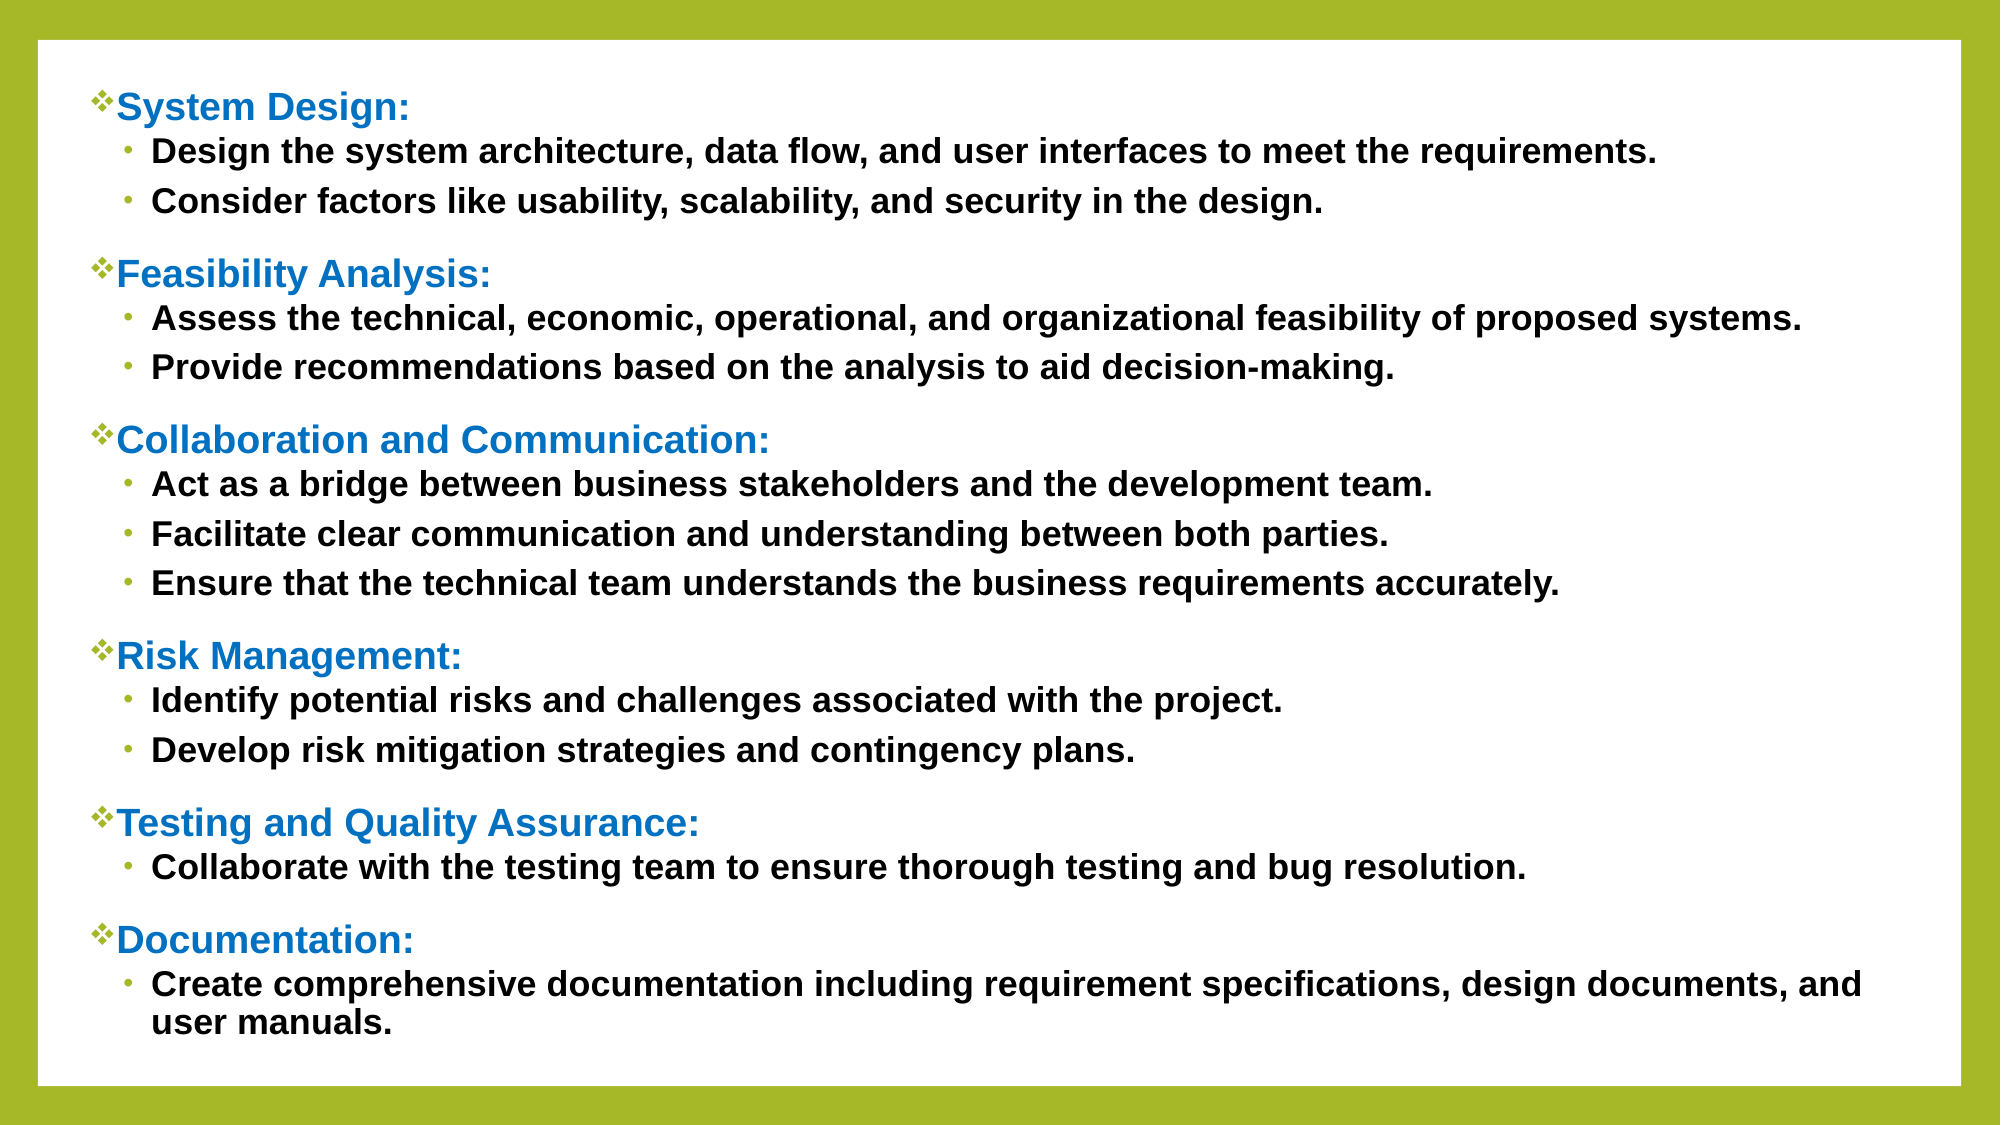

System Design:
Design the system architecture, data flow, and user interfaces to meet the requirements.
Consider factors like usability, scalability, and security in the design.
Feasibility Analysis:
Assess the technical, economic, operational, and organizational feasibility of proposed systems.
Provide recommendations based on the analysis to aid decision-making.
Collaboration and Communication:
Act as a bridge between business stakeholders and the development team.
Facilitate clear communication and understanding between both parties.
Ensure that the technical team understands the business requirements accurately.
Risk Management:
Identify potential risks and challenges associated with the project.
Develop risk mitigation strategies and contingency plans.
Testing and Quality Assurance:
Collaborate with the testing team to ensure thorough testing and bug resolution.
Documentation:
Create comprehensive documentation including requirement specifications, design documents, and user manuals.